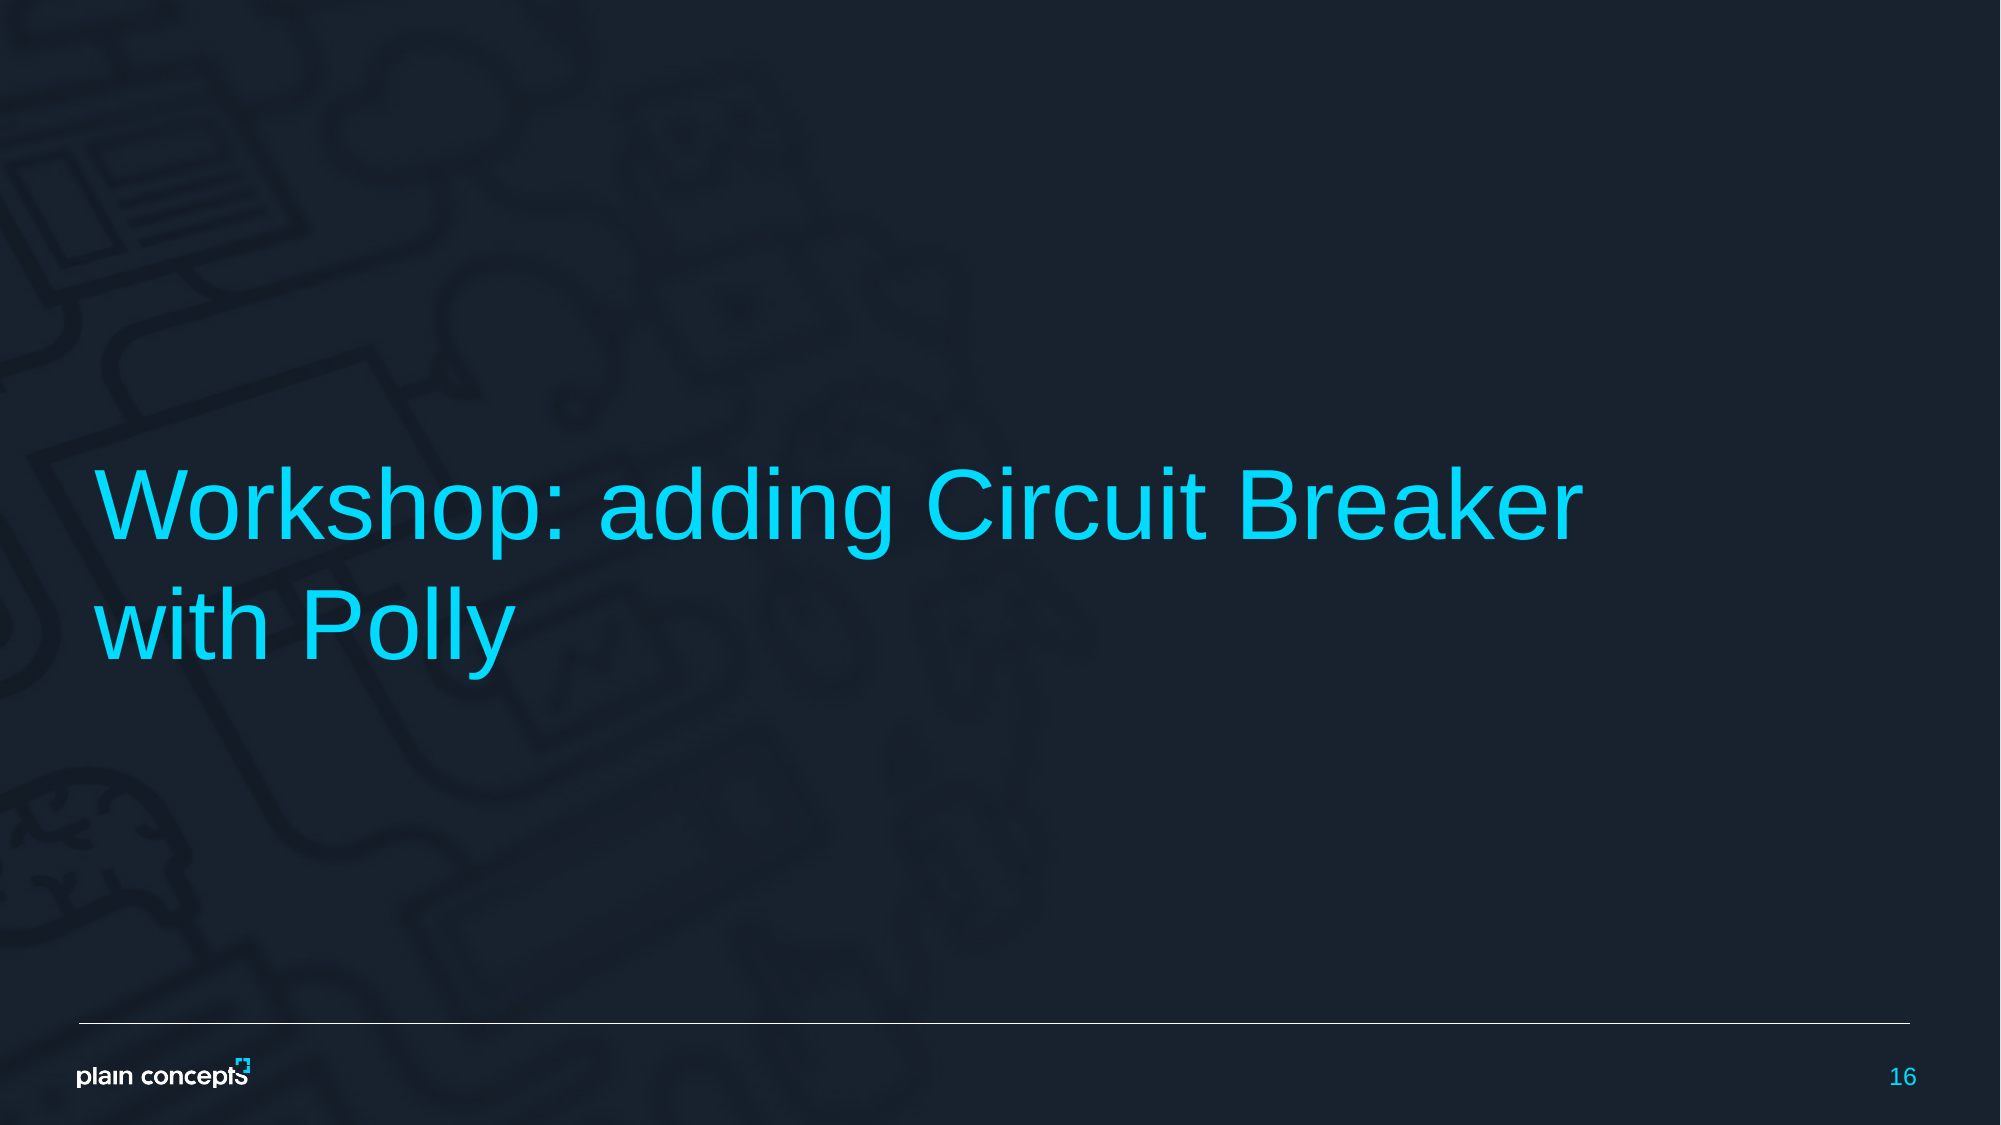

Workshop: adding Circuit Breaker with Polly
16